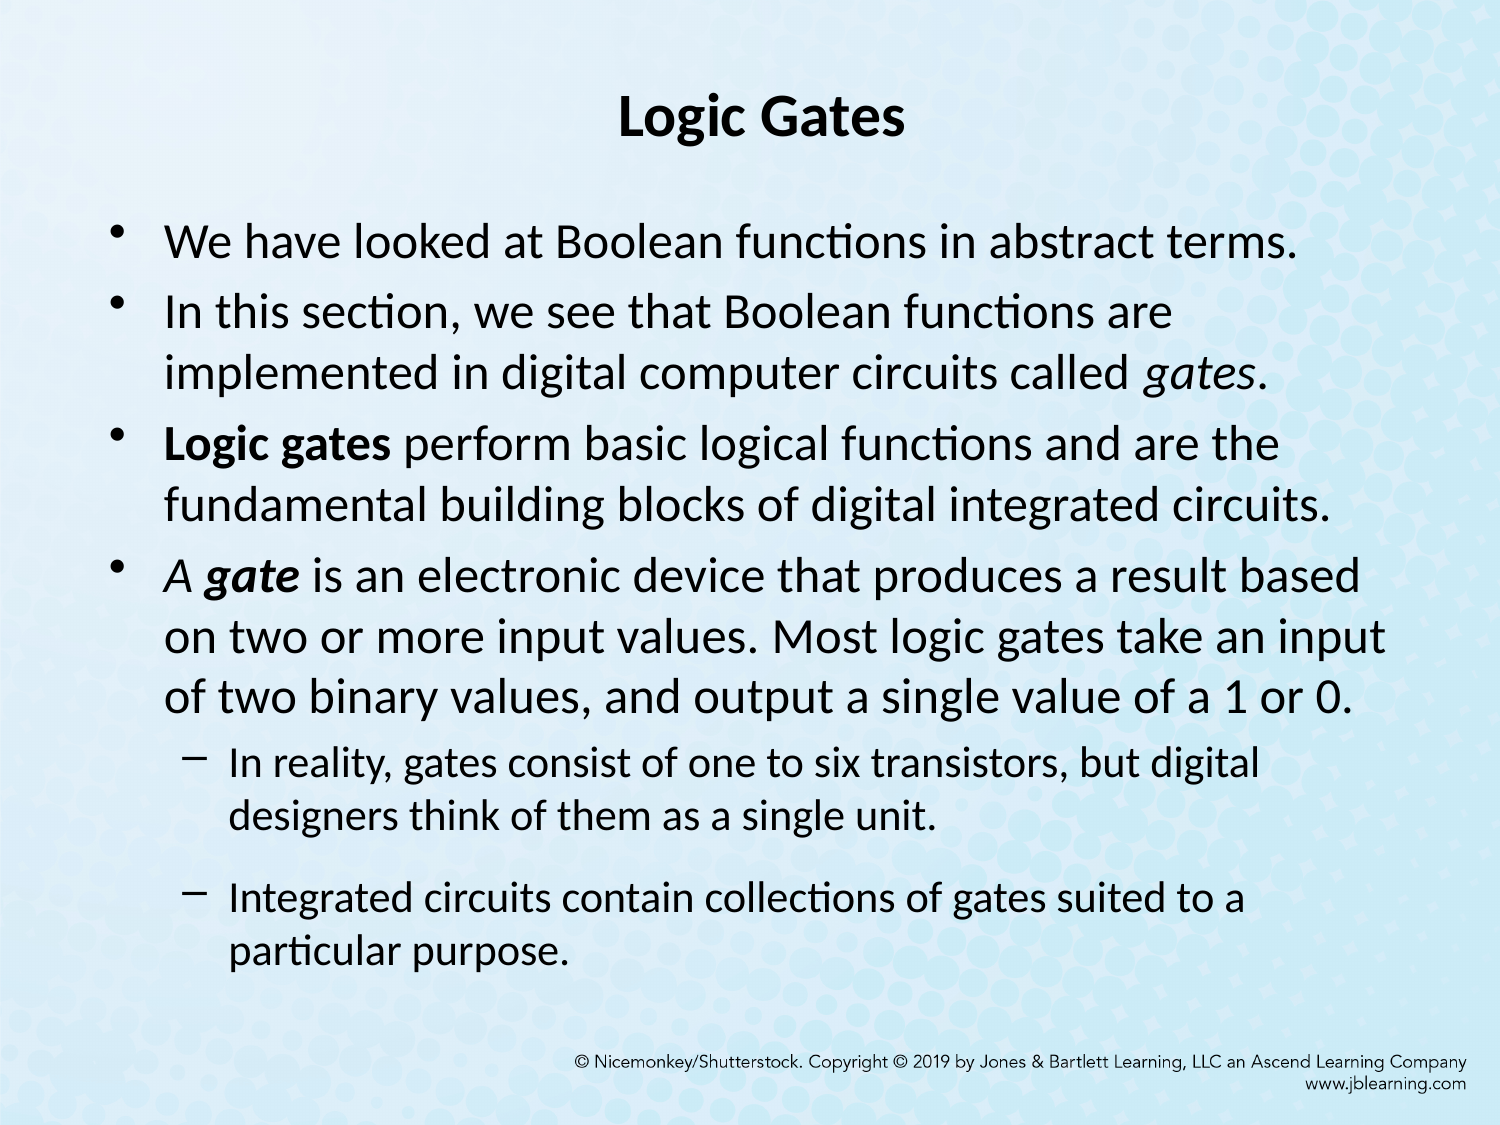

# Logic Gates
We have looked at Boolean functions in abstract terms.
In this section, we see that Boolean functions are implemented in digital computer circuits called gates.
Logic gates perform basic logical functions and are the fundamental building blocks of digital integrated circuits.
A gate is an electronic device that produces a result based on two or more input values. Most logic gates take an input of two binary values, and output a single value of a 1 or 0.
In reality, gates consist of one to six transistors, but digital designers think of them as a single unit.
Integrated circuits contain collections of gates suited to a particular purpose.